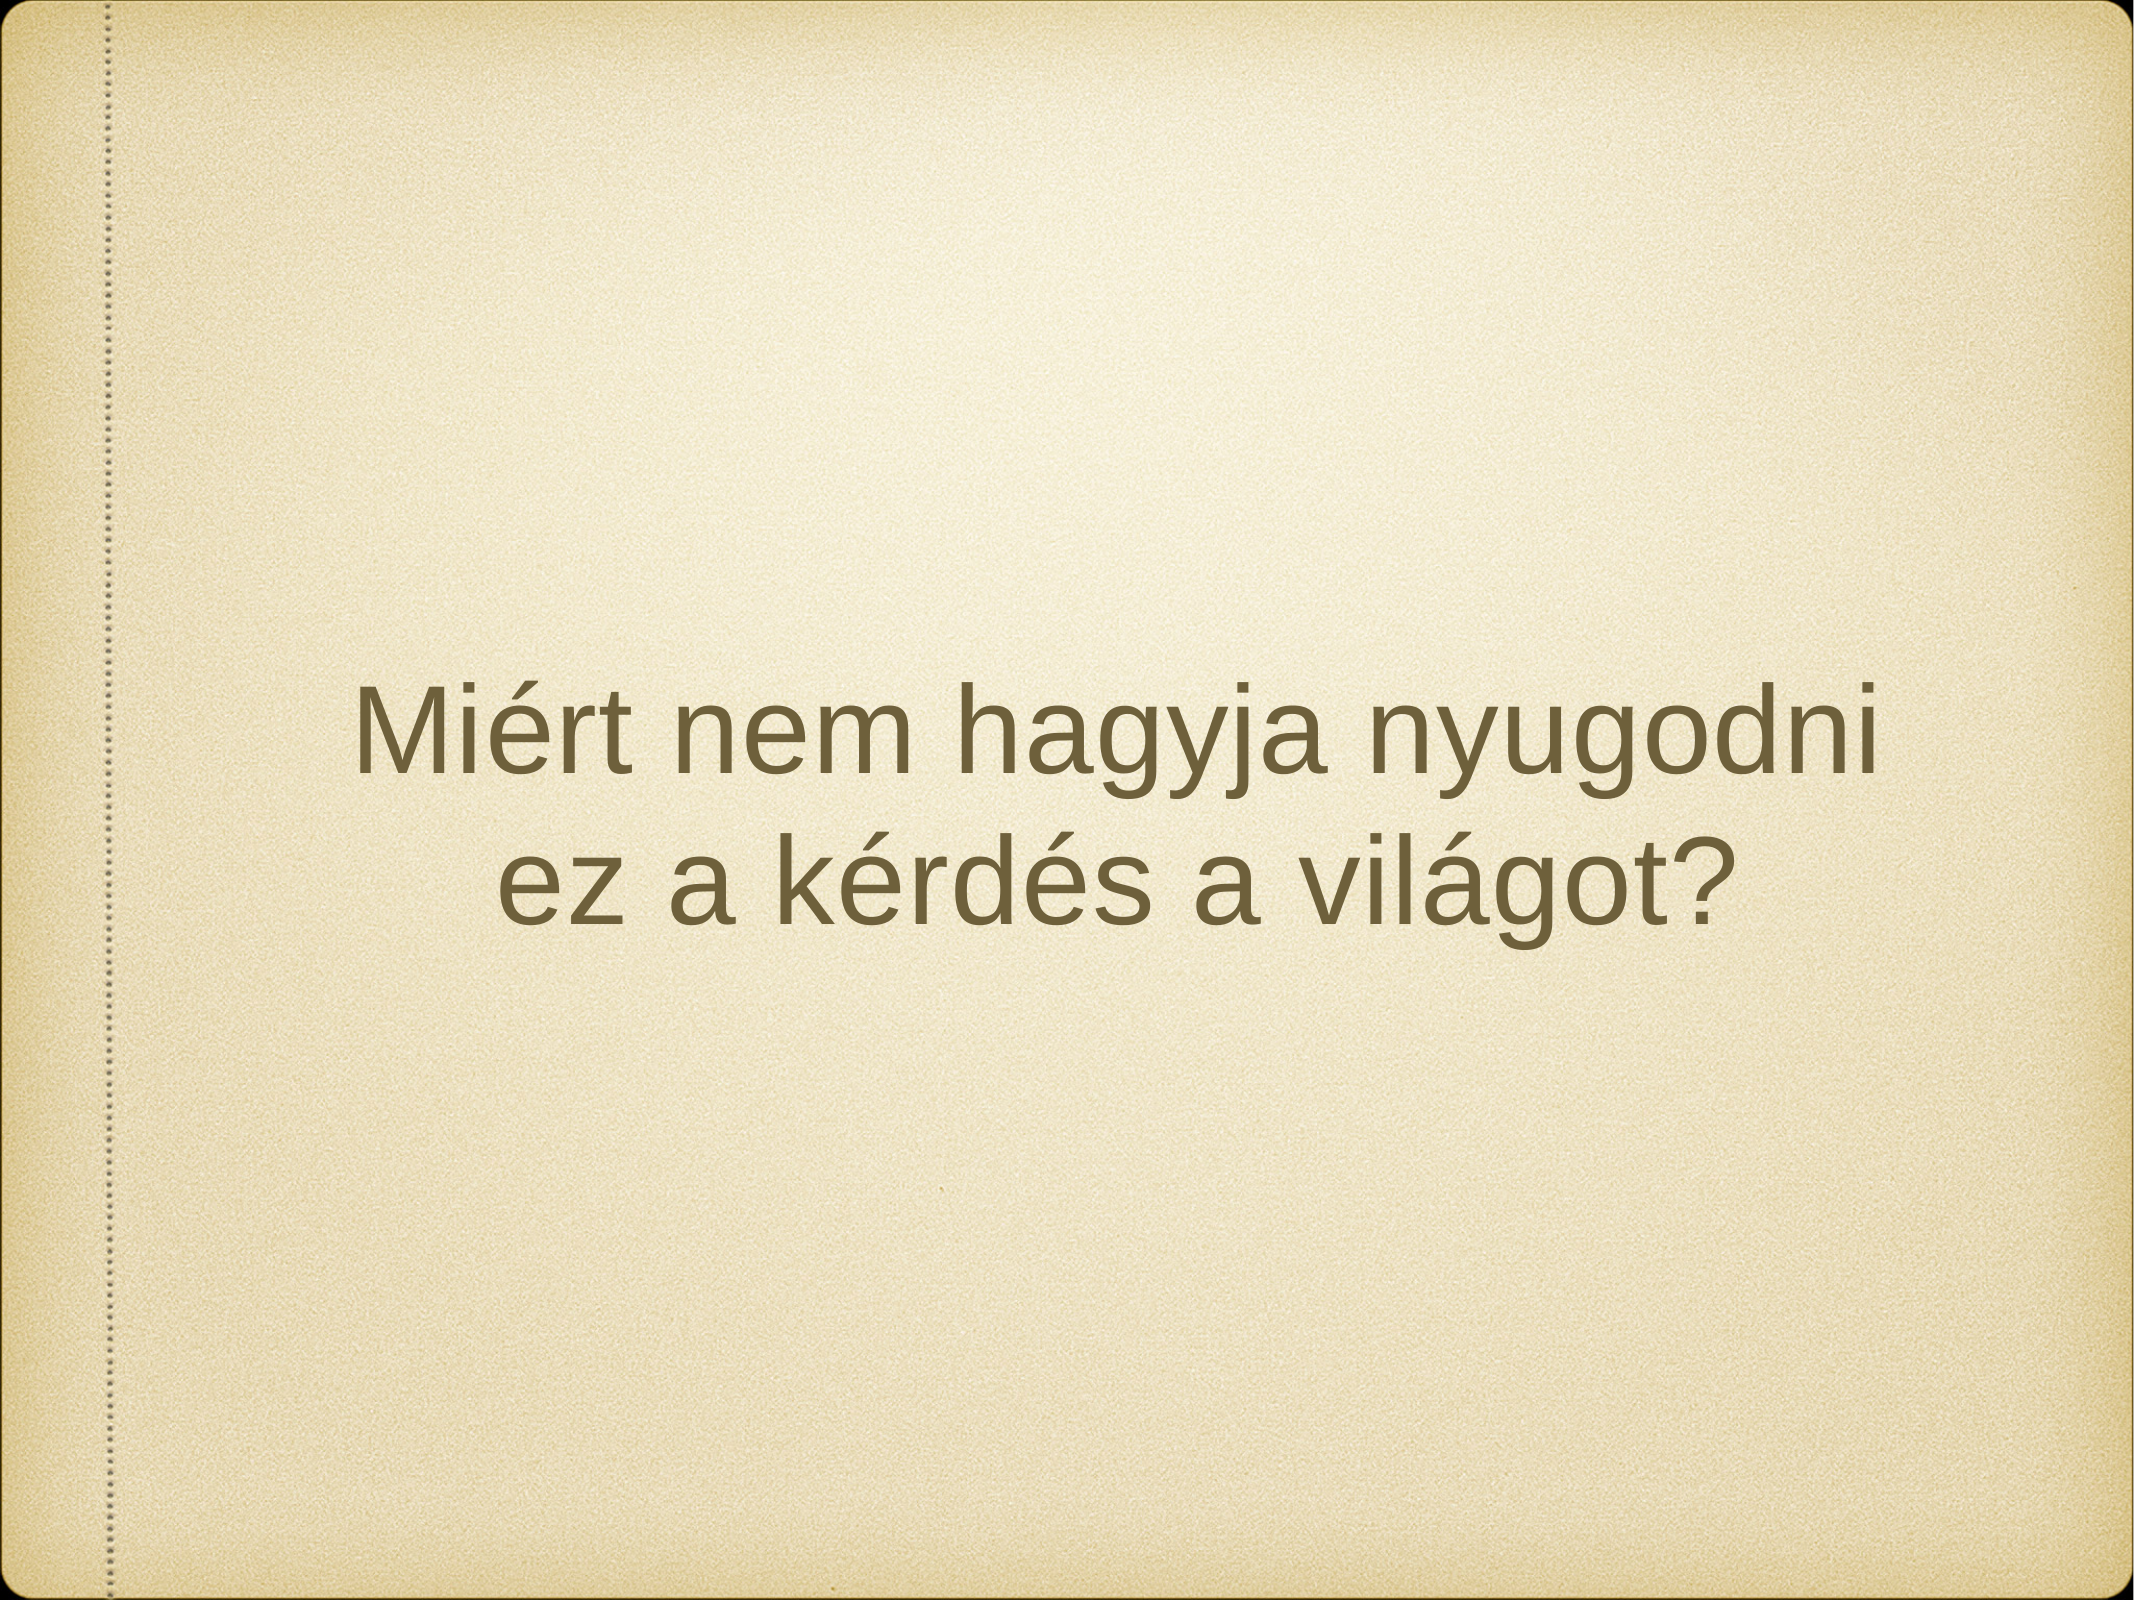

# Miért nem hagyja nyugodni ez a kérdés a világot?